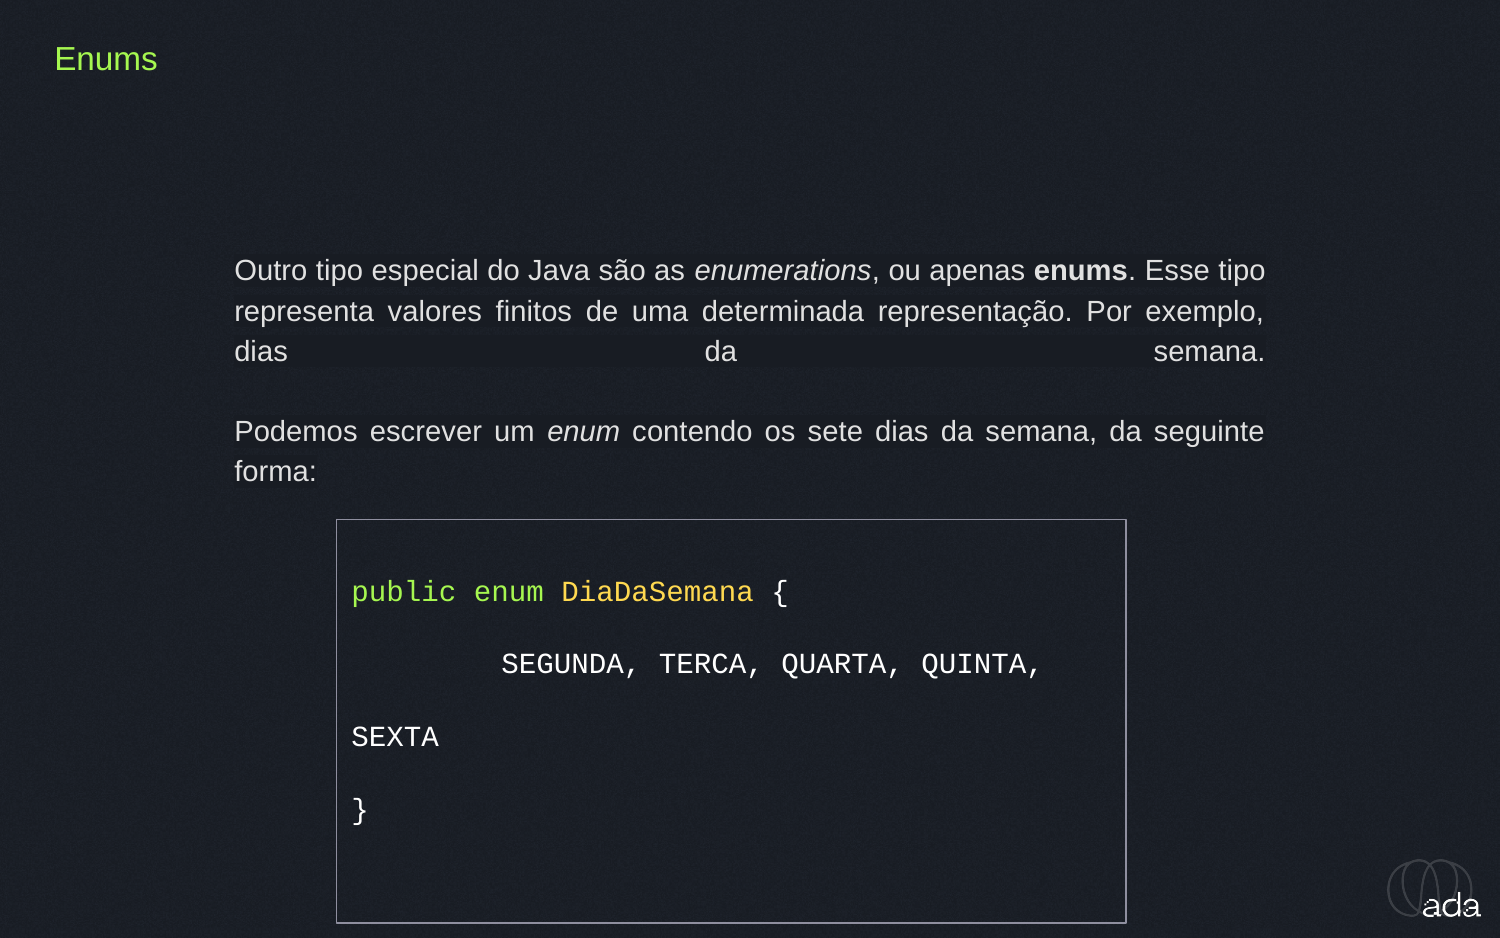

Enums
Outro tipo especial do Java são as enumerations, ou apenas enums. Esse tipo representa valores finitos de uma determinada representação. Por exemplo, dias da semana.
Podemos escrever um enum contendo os sete dias da semana, da seguinte forma:

public enum DiaDaSemana {
	SEGUNDA, TERCA, QUARTA, QUINTA, SEXTA
}